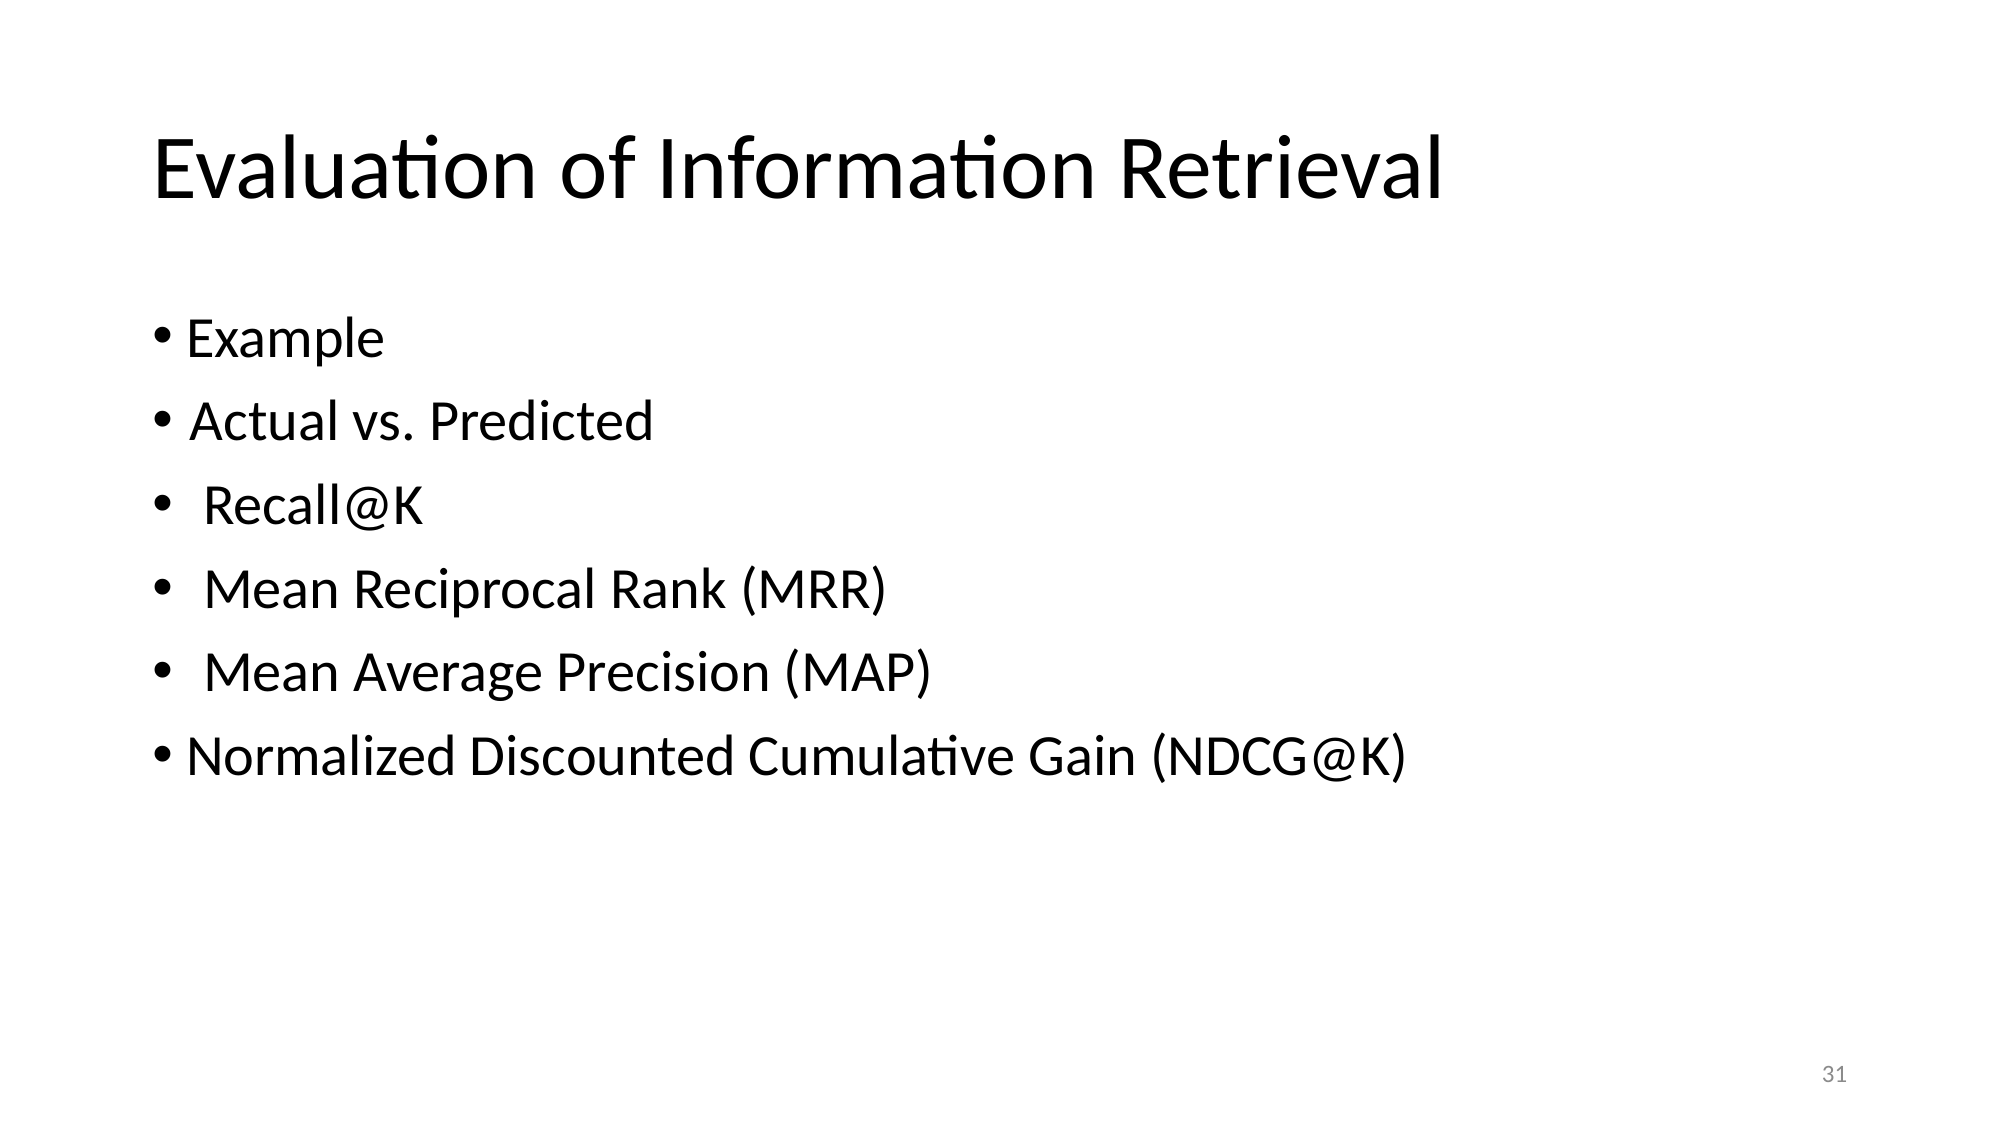

# Evaluation of Information Retrieval
 Example
Actual vs. Predicted
 Recall@K
 Mean Reciprocal Rank (MRR)
 Mean Average Precision (MAP)
 Normalized Discounted Cumulative Gain (NDCG@K)

31